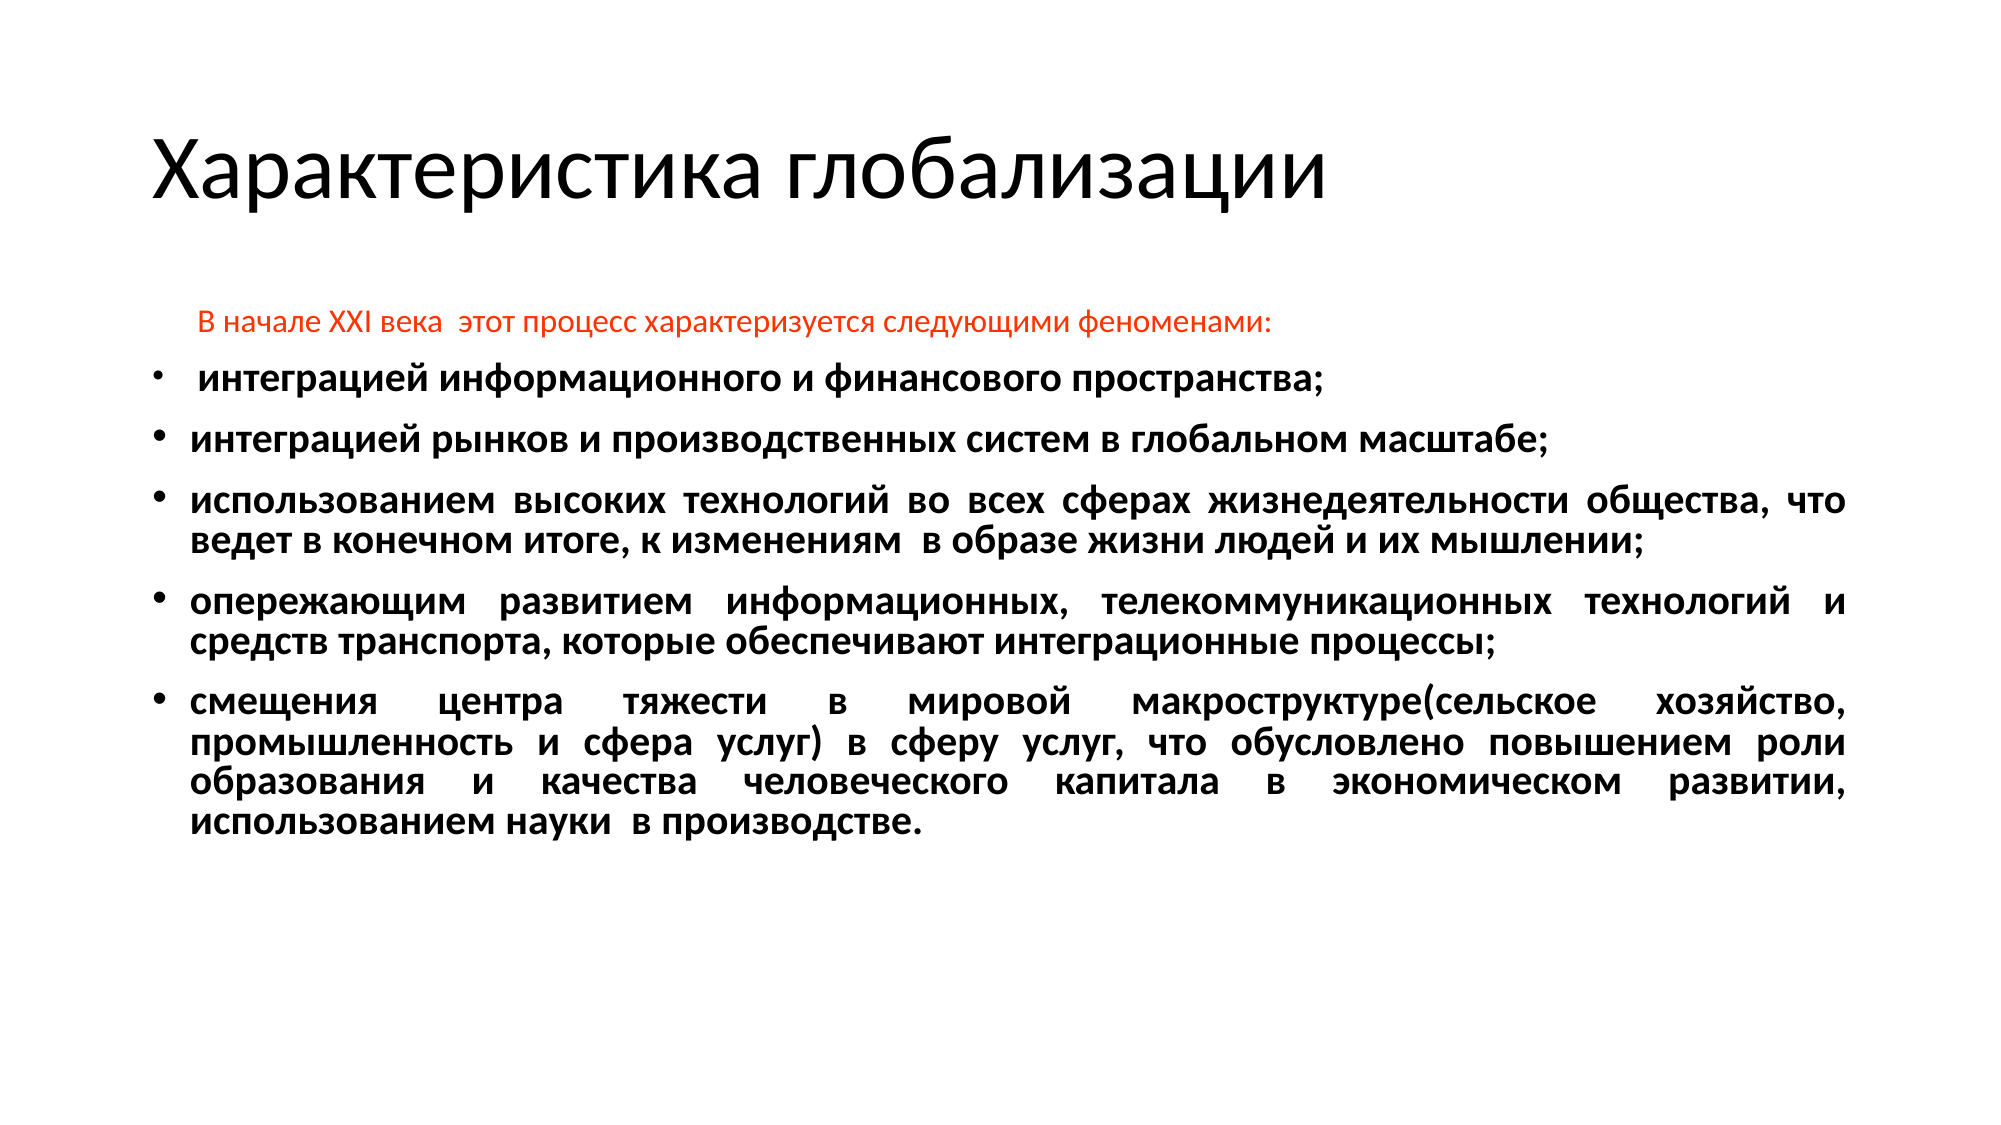

# Характеристика глобализации
      В начале ХХI века  этот процесс характеризуется следующими феноменами:
 интеграцией информационного и финансового пространства;
интеграцией рынков и производственных систем в глобальном масштабе;
использованием высоких технологий во всех сферах жизнедеятельности общества, что ведет в конечном итоге, к изменениям  в образе жизни людей и их мышлении;
опережающим развитием информационных, телекоммуникационных технологий и средств транспорта, которые обеспечивают интеграционные процессы;
смещения центра тяжести в мировой макроструктуре(сельское хозяйство, промышленность и сфера услуг) в сферу услуг, что обусловлено повышением роли образования и качества человеческого капитала в экономическом развитии, использованием науки  в производстве.